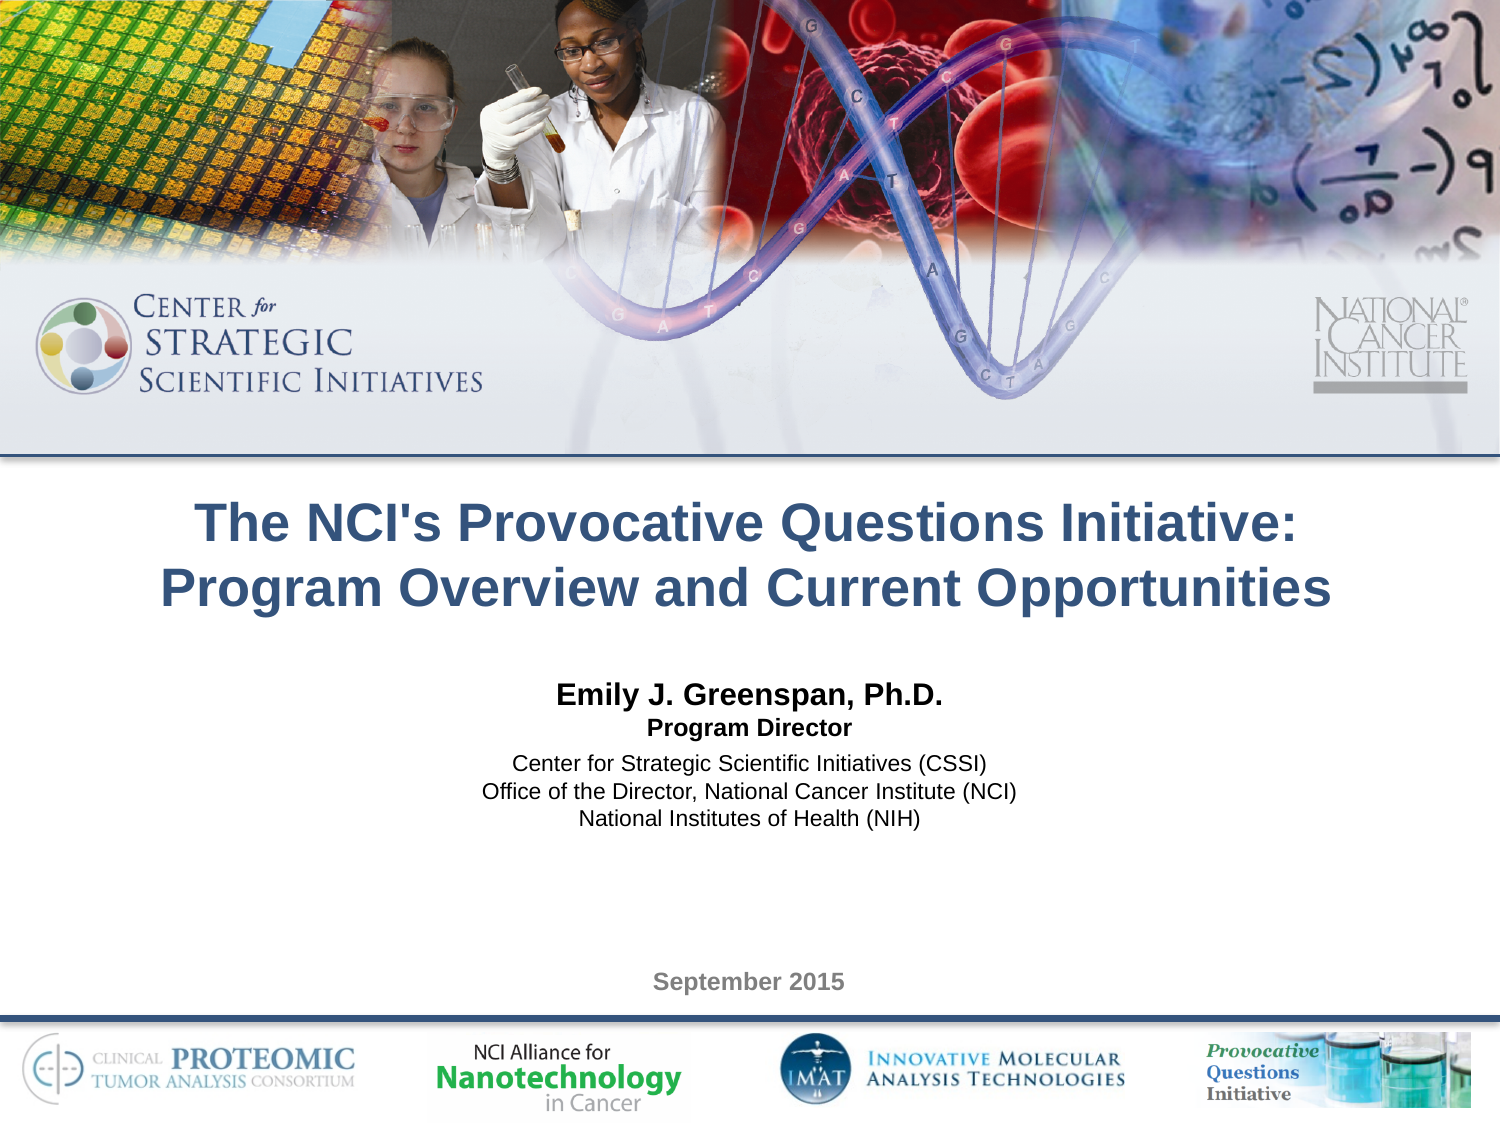

# The NCI's Provocative Questions Initiative: Program Overview and Current Opportunities
Emily J. Greenspan, Ph.D.
Program Director

Center for Strategic Scientific Initiatives (CSSI)
Office of the Director, National Cancer Institute (NCI)
National Institutes of Health (NIH)
September 2015